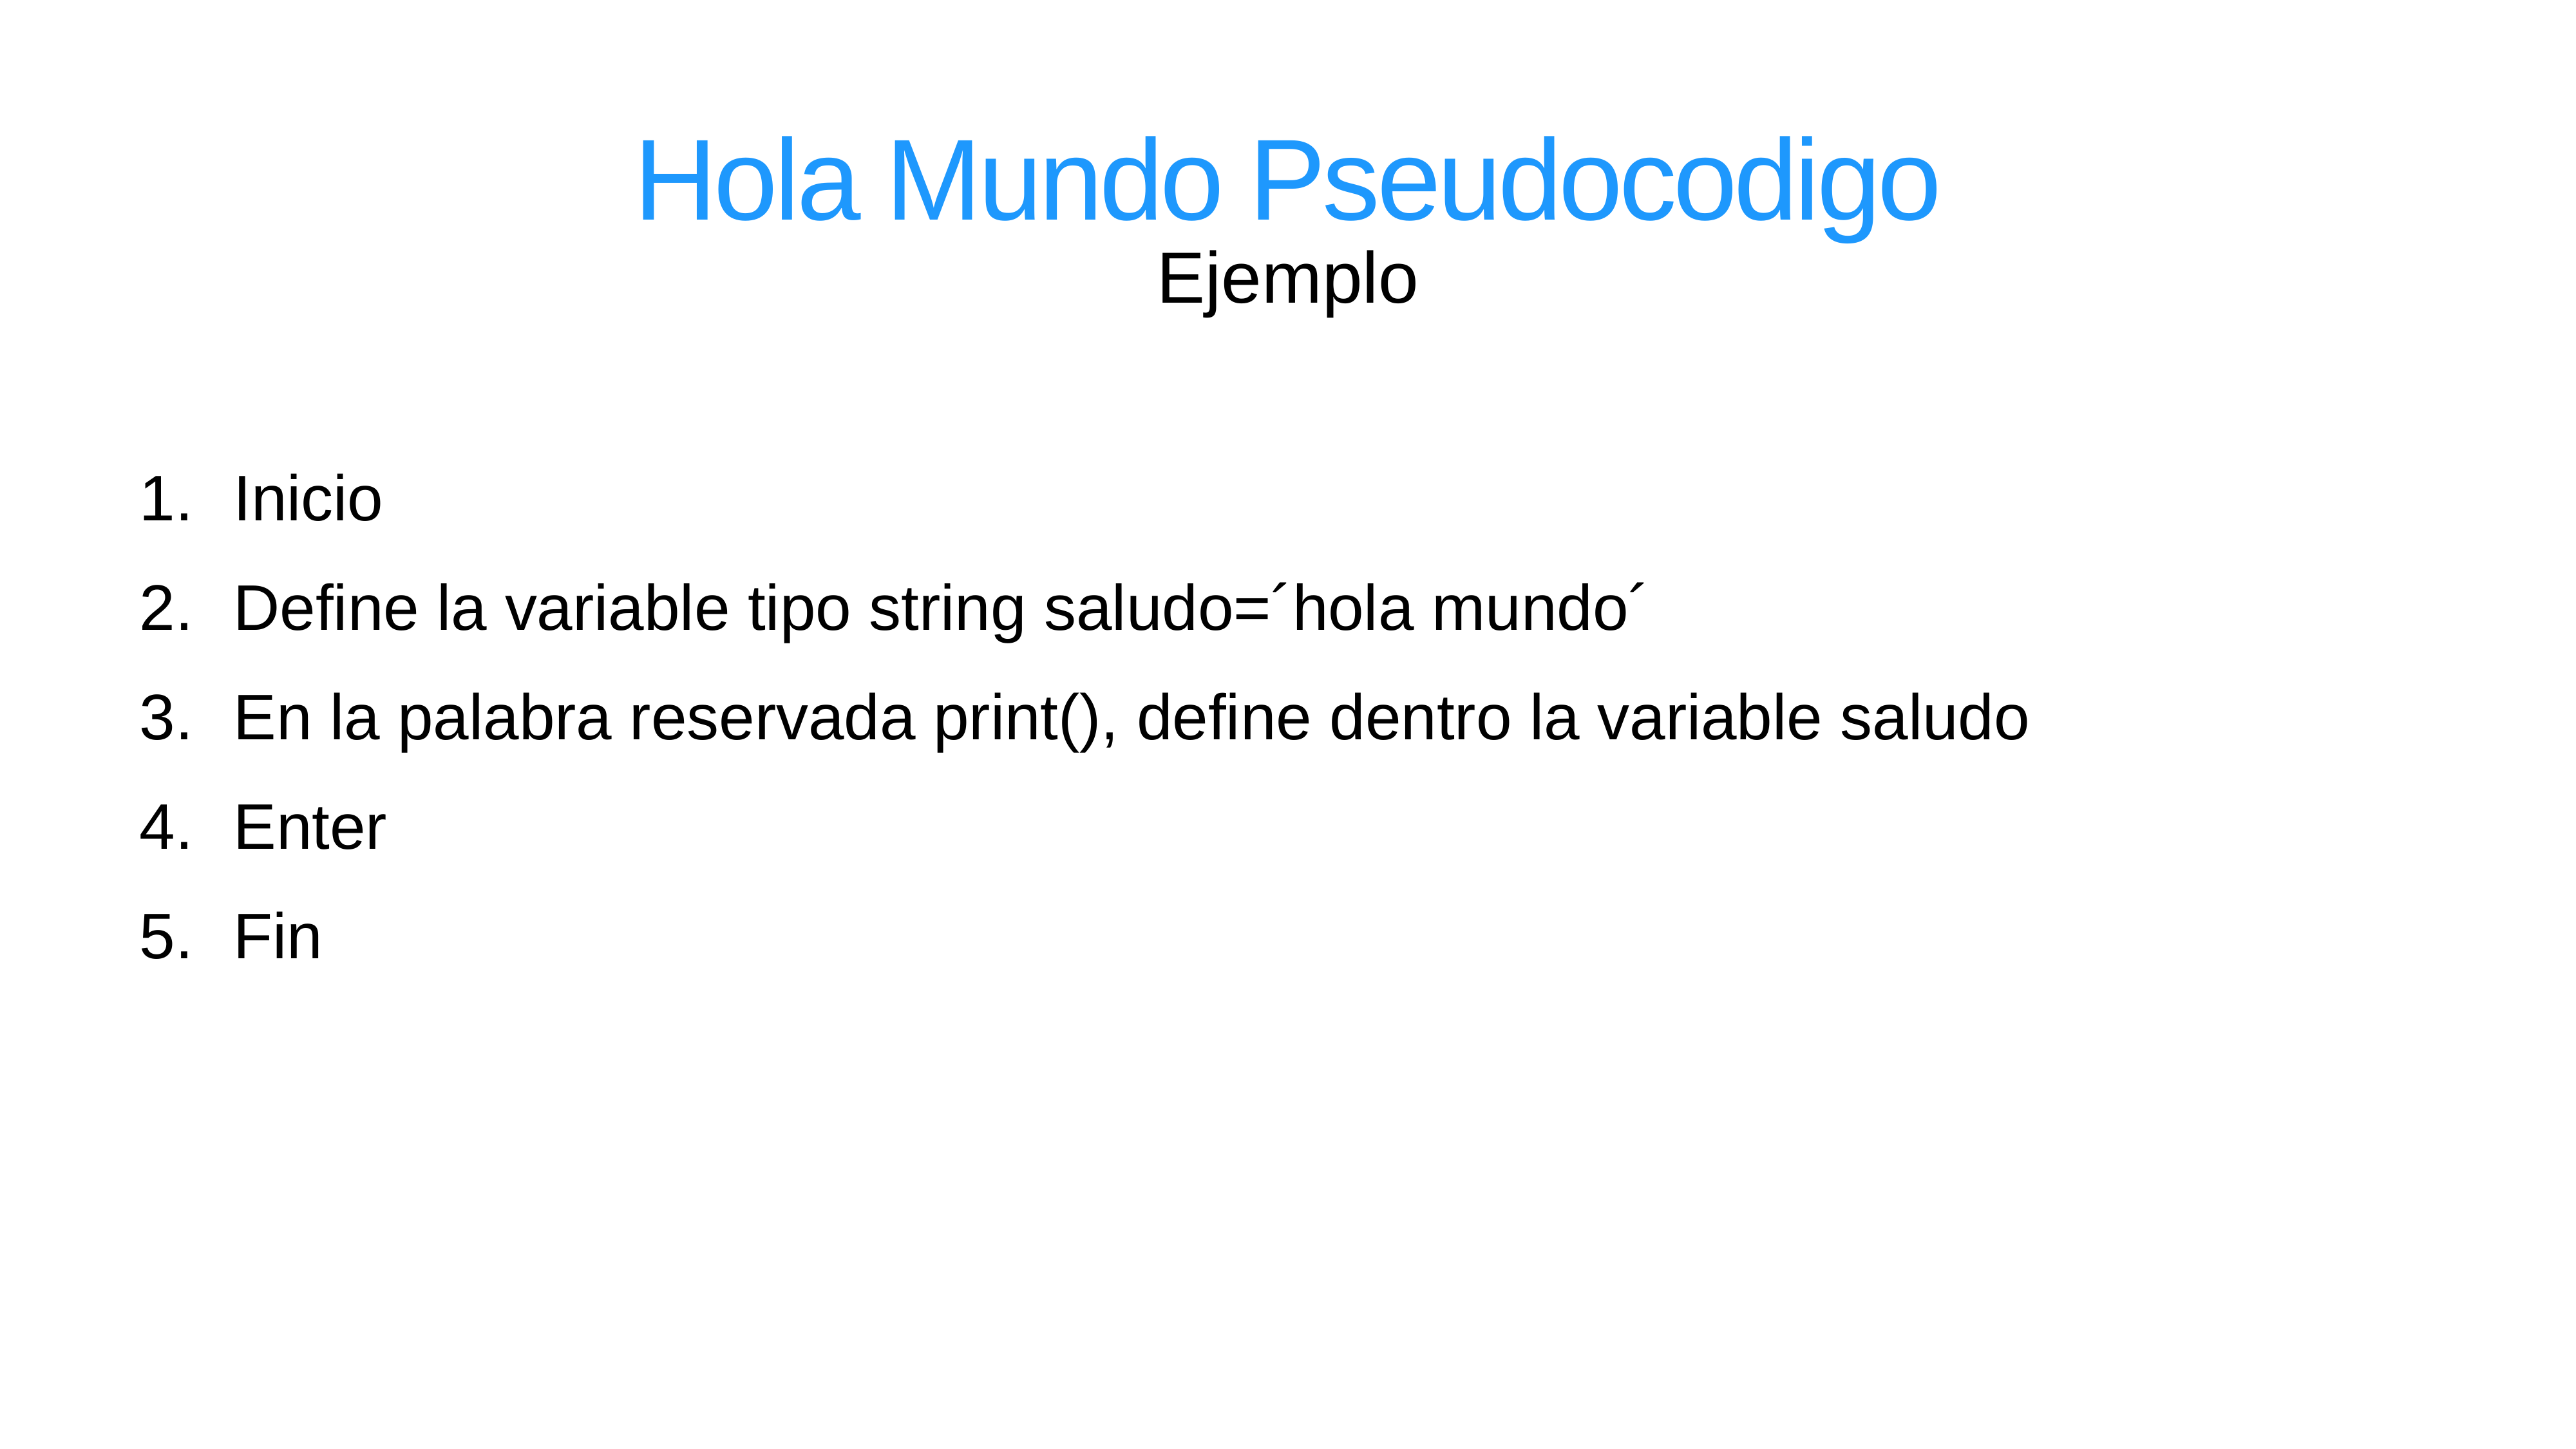

# Hola Mundo Pseudocodigo
Ejemplo
Inicio
Define la variable tipo string saludo=´hola mundo´
En la palabra reservada print(), define dentro la variable saludo
Enter
Fin